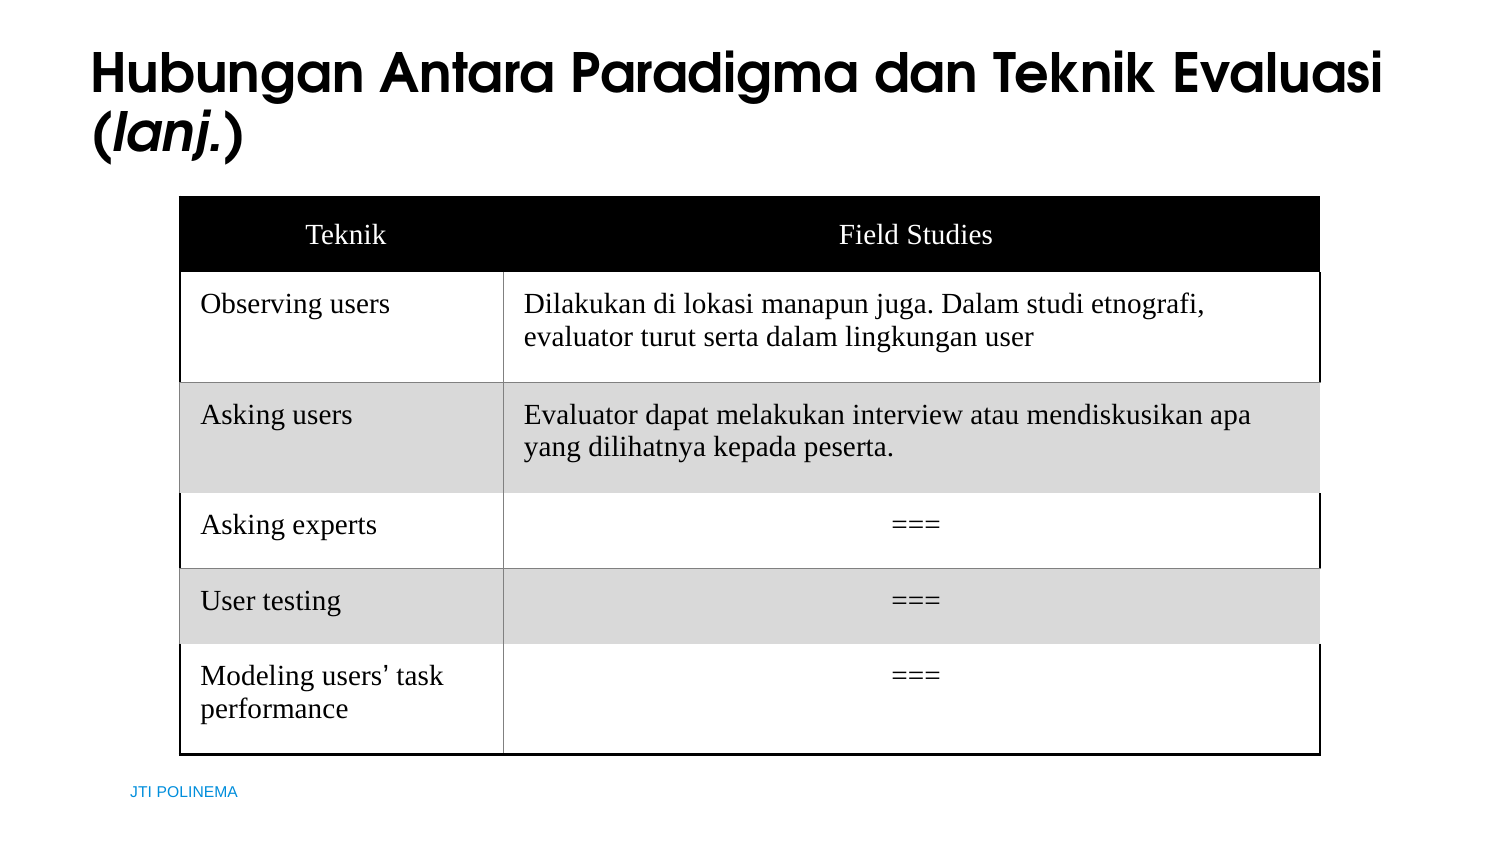

# Hubungan Antara Paradigma dan Teknik Evaluasi (lanj.)
| Teknik | Field Studies |
| --- | --- |
| Observing users | Dilakukan di lokasi manapun juga. Dalam studi etnografi, evaluator turut serta dalam lingkungan user |
| Asking users | Evaluator dapat melakukan interview atau mendiskusikan apa yang dilihatnya kepada peserta. |
| Asking experts | === |
| User testing | === |
| Modeling users’ task performance | === |
14
JTI POLINEMA